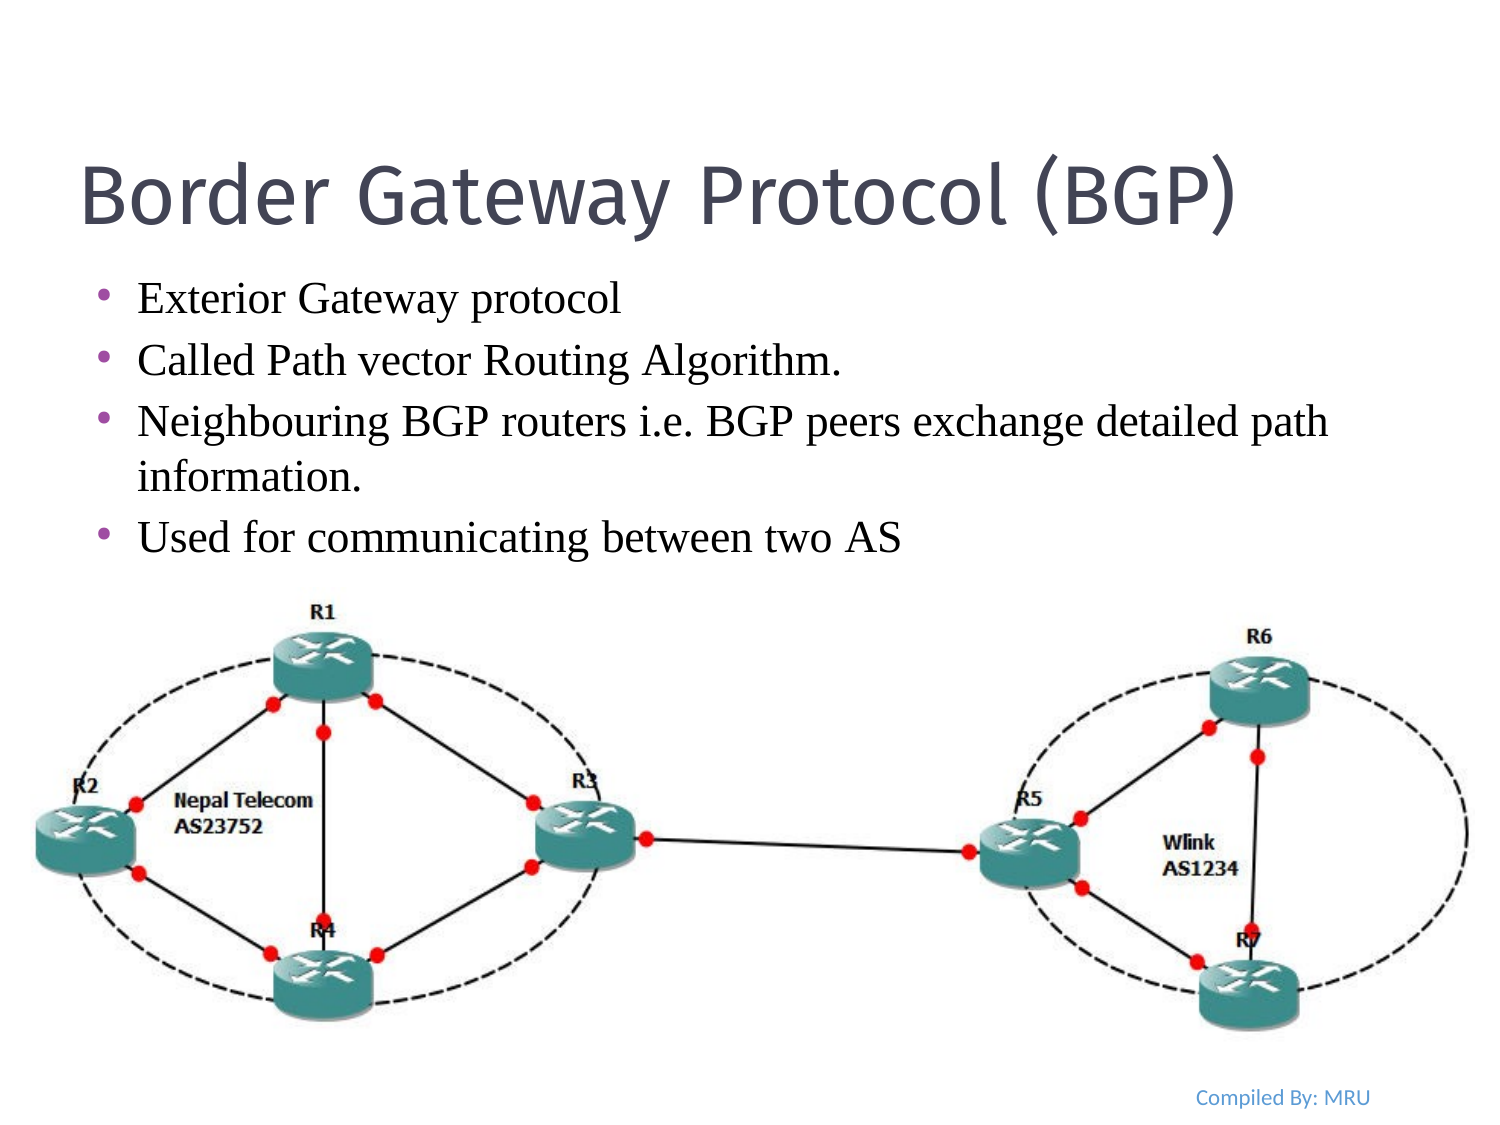

Border Gateway Protocol (BGP)
Exterior Gateway protocol
Called Path vector Routing Algorithm.
Neighbouring BGP routers i.e. BGP peers exchange detailed path information.
Used for communicating between two AS

Compiled By: MRU